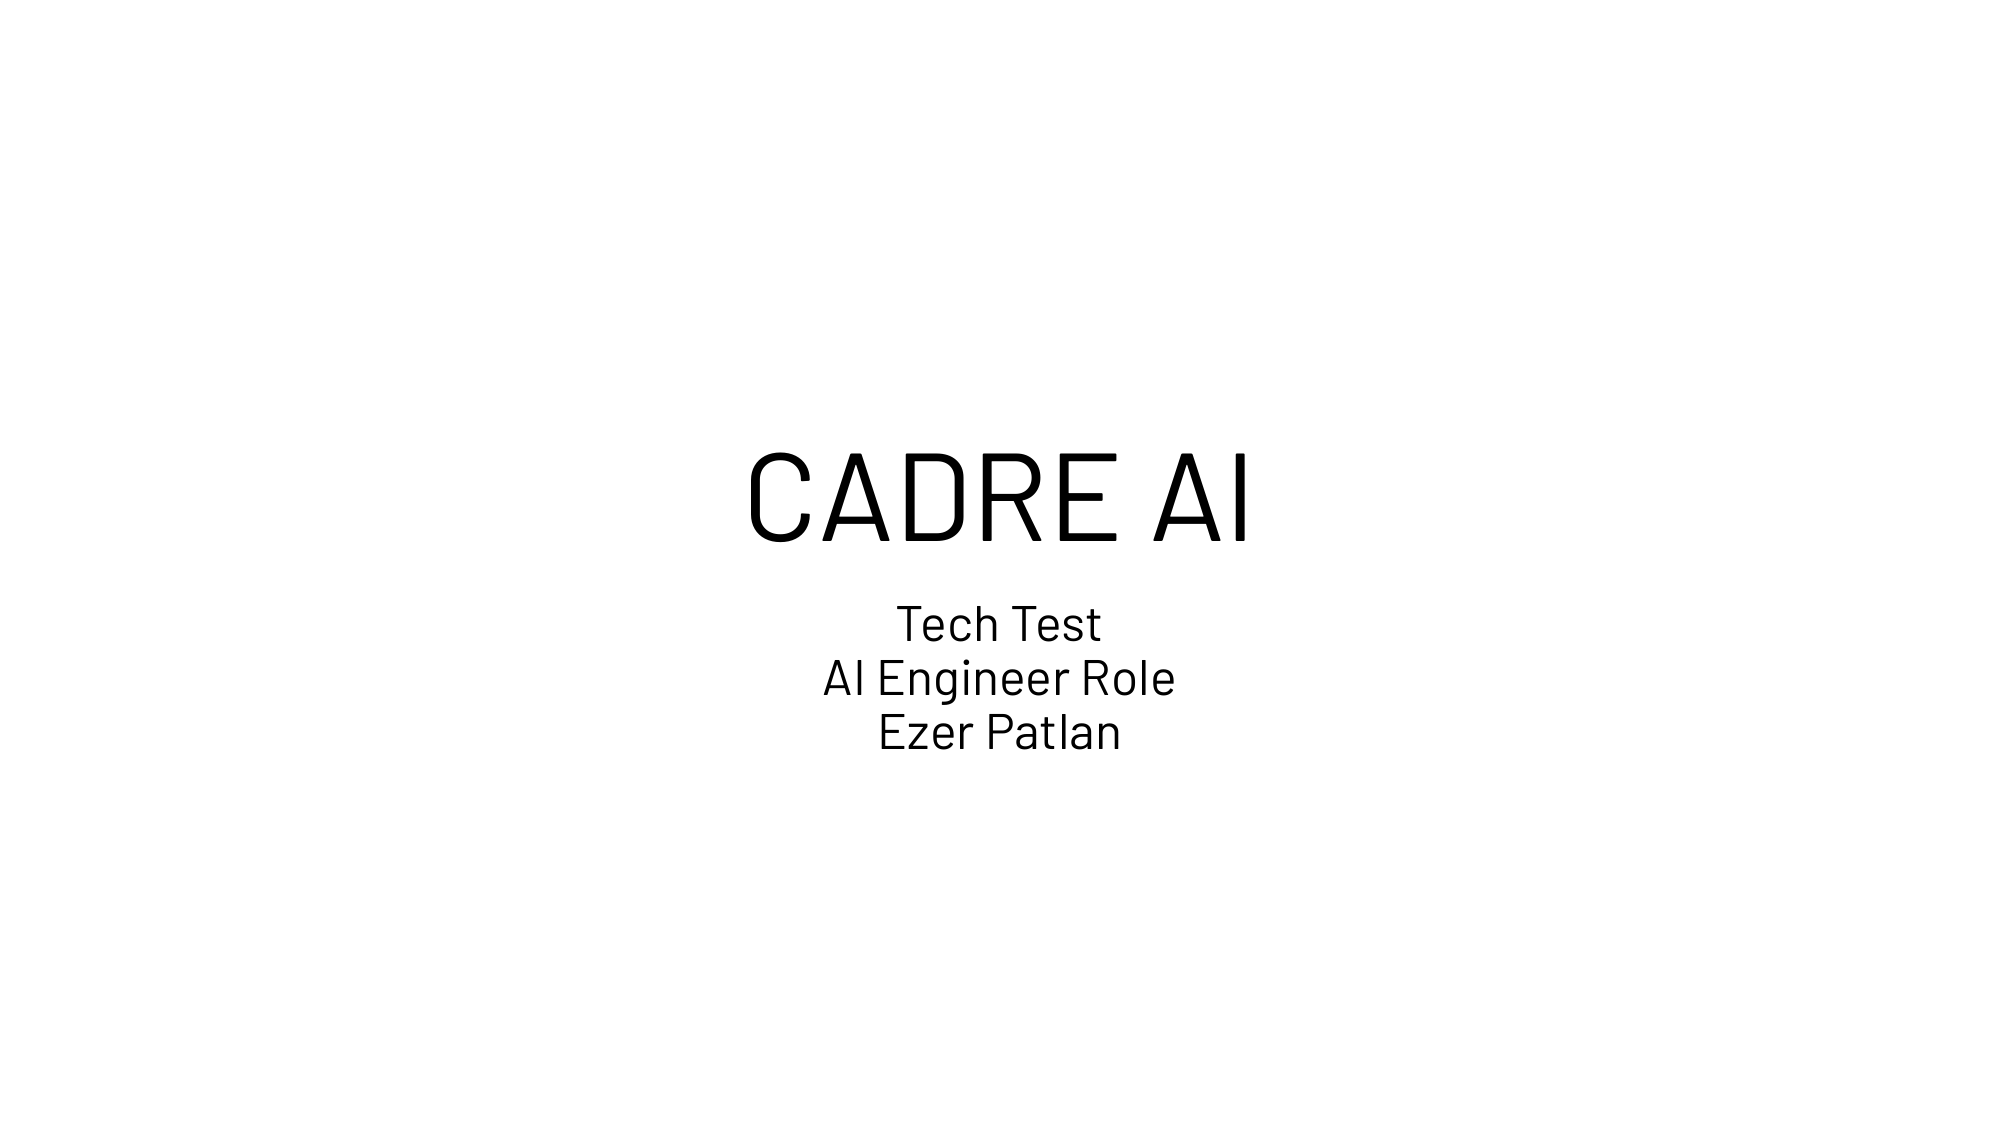

# CADRE AI
Tech Test
AI Engineer Role
Ezer Patlan